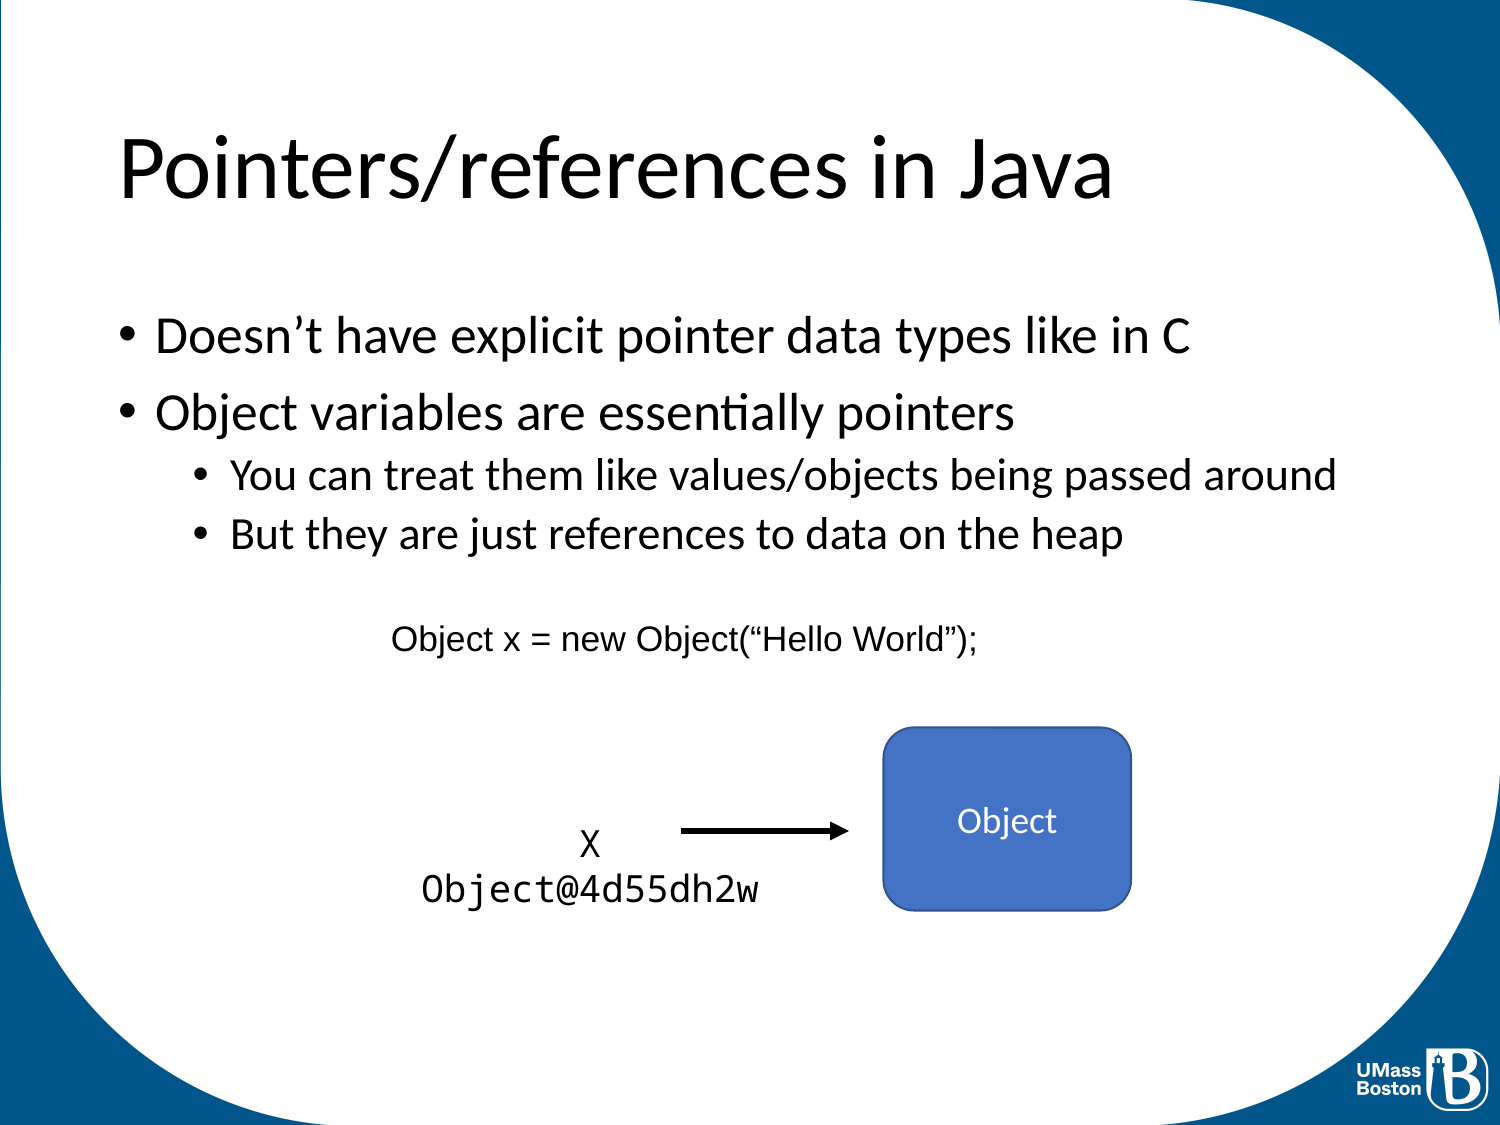

# Pointers/references in Java
Doesn’t have explicit pointer data types like in C
Object variables are essentially pointers
You can treat them like values/objects being passed around
But they are just references to data on the heap

Object x = new Object(“Hello World”);

Object
X
Object@4d55dh2w